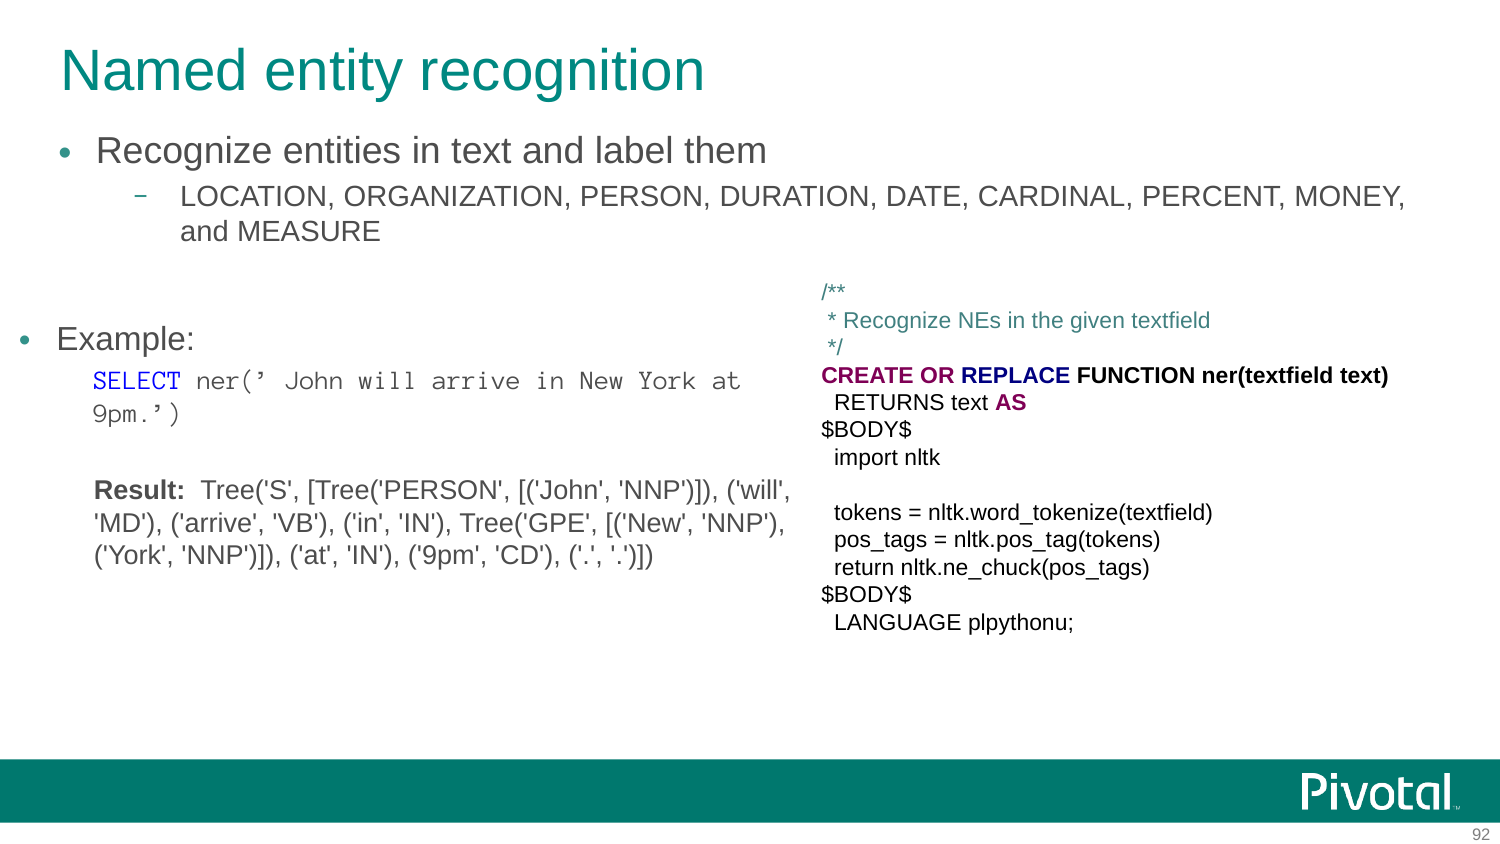

# Named entity recognition
Recognize entities in text and label them
LOCATION, ORGANIZATION, PERSON, DURATION, DATE, CARDINAL, PERCENT, MONEY, and MEASURE

/**
 * Recognize NEs in the given textfield
 */
CREATE OR REPLACE FUNCTION ner(textfield text)
  RETURNS text AS
$BODY$
  import nltk

  tokens = nltk.word_tokenize(textfield)
  pos_tags = nltk.pos_tag(tokens)
  return nltk.ne_chuck(pos_tags)
$BODY$
  LANGUAGE plpythonu;
Example:
SELECT ner(’ John will arrive in New York at 9pm.’)

Result:  Tree('S', [Tree('PERSON', [('John', 'NNP')]), ('will', 'MD'), ('arrive', 'VB'), ('in', 'IN'), Tree('GPE', [('New', 'NNP'), ('York', 'NNP')]), ('at', 'IN'), ('9pm', 'CD'), ('.', '.')])